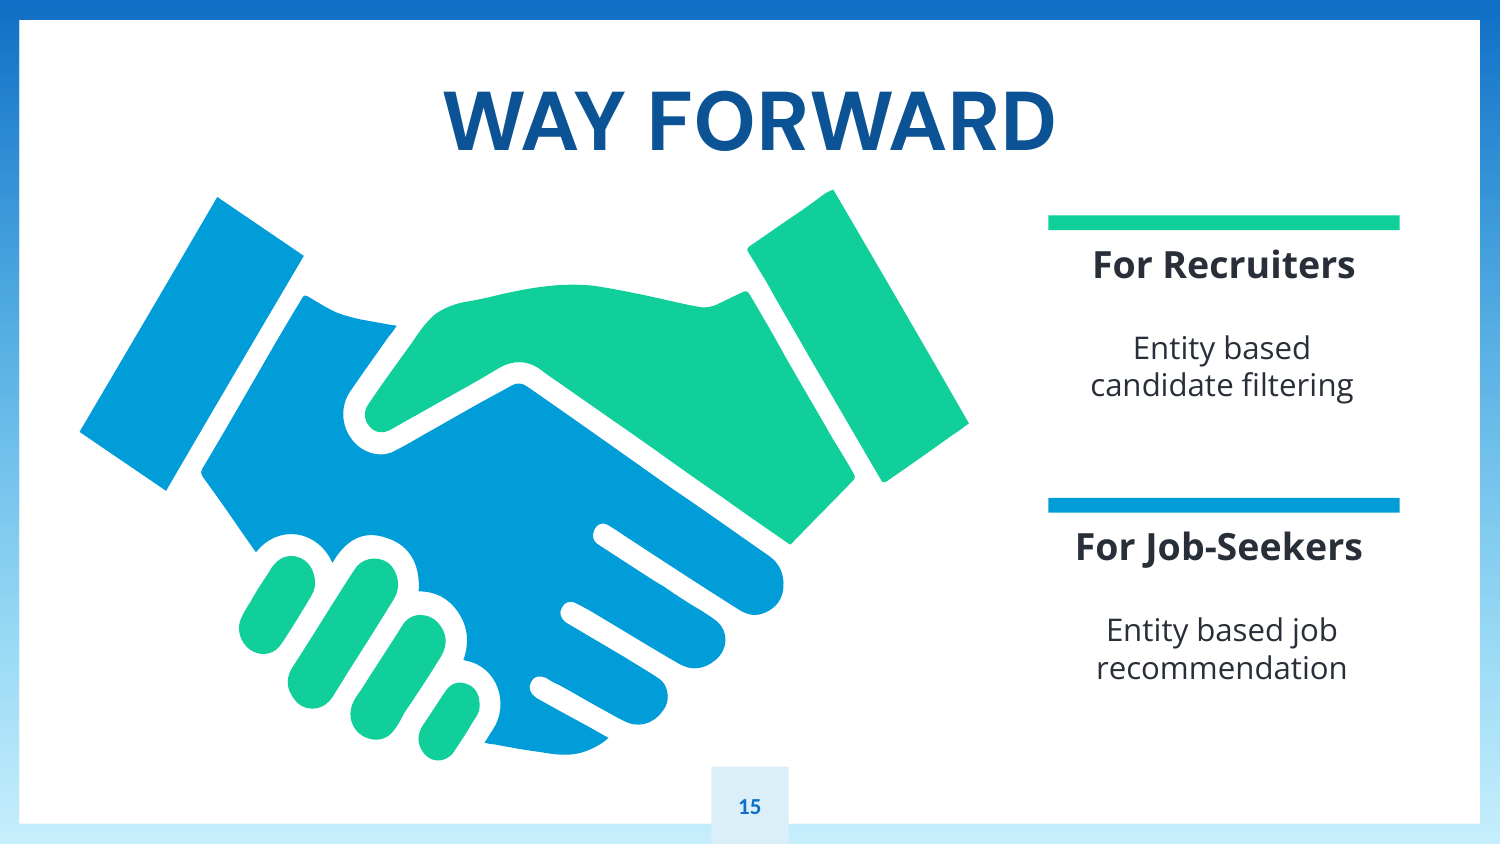

WAY FORWARD

For Recruiters
Entity based candidate filtering

For Job-Seekers
Entity based job recommendation
15